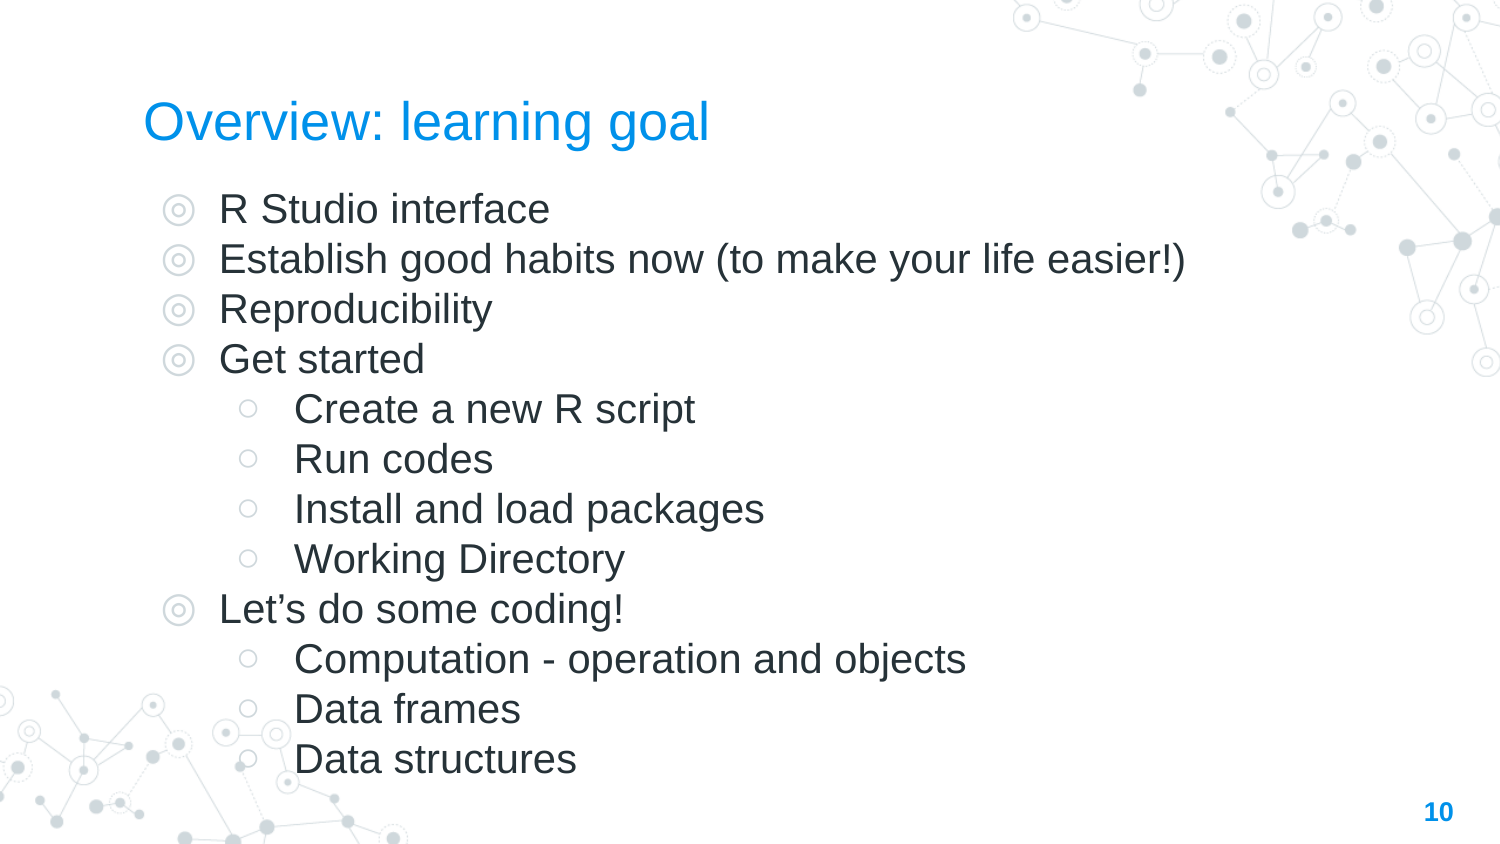

# Overview: learning goal
R Studio interface
Establish good habits now (to make your life easier!)
Reproducibility
Get started
Create a new R script
Run codes
Install and load packages
Working Directory
Let’s do some coding!
Computation - operation and objects
Data frames
Data structures
10